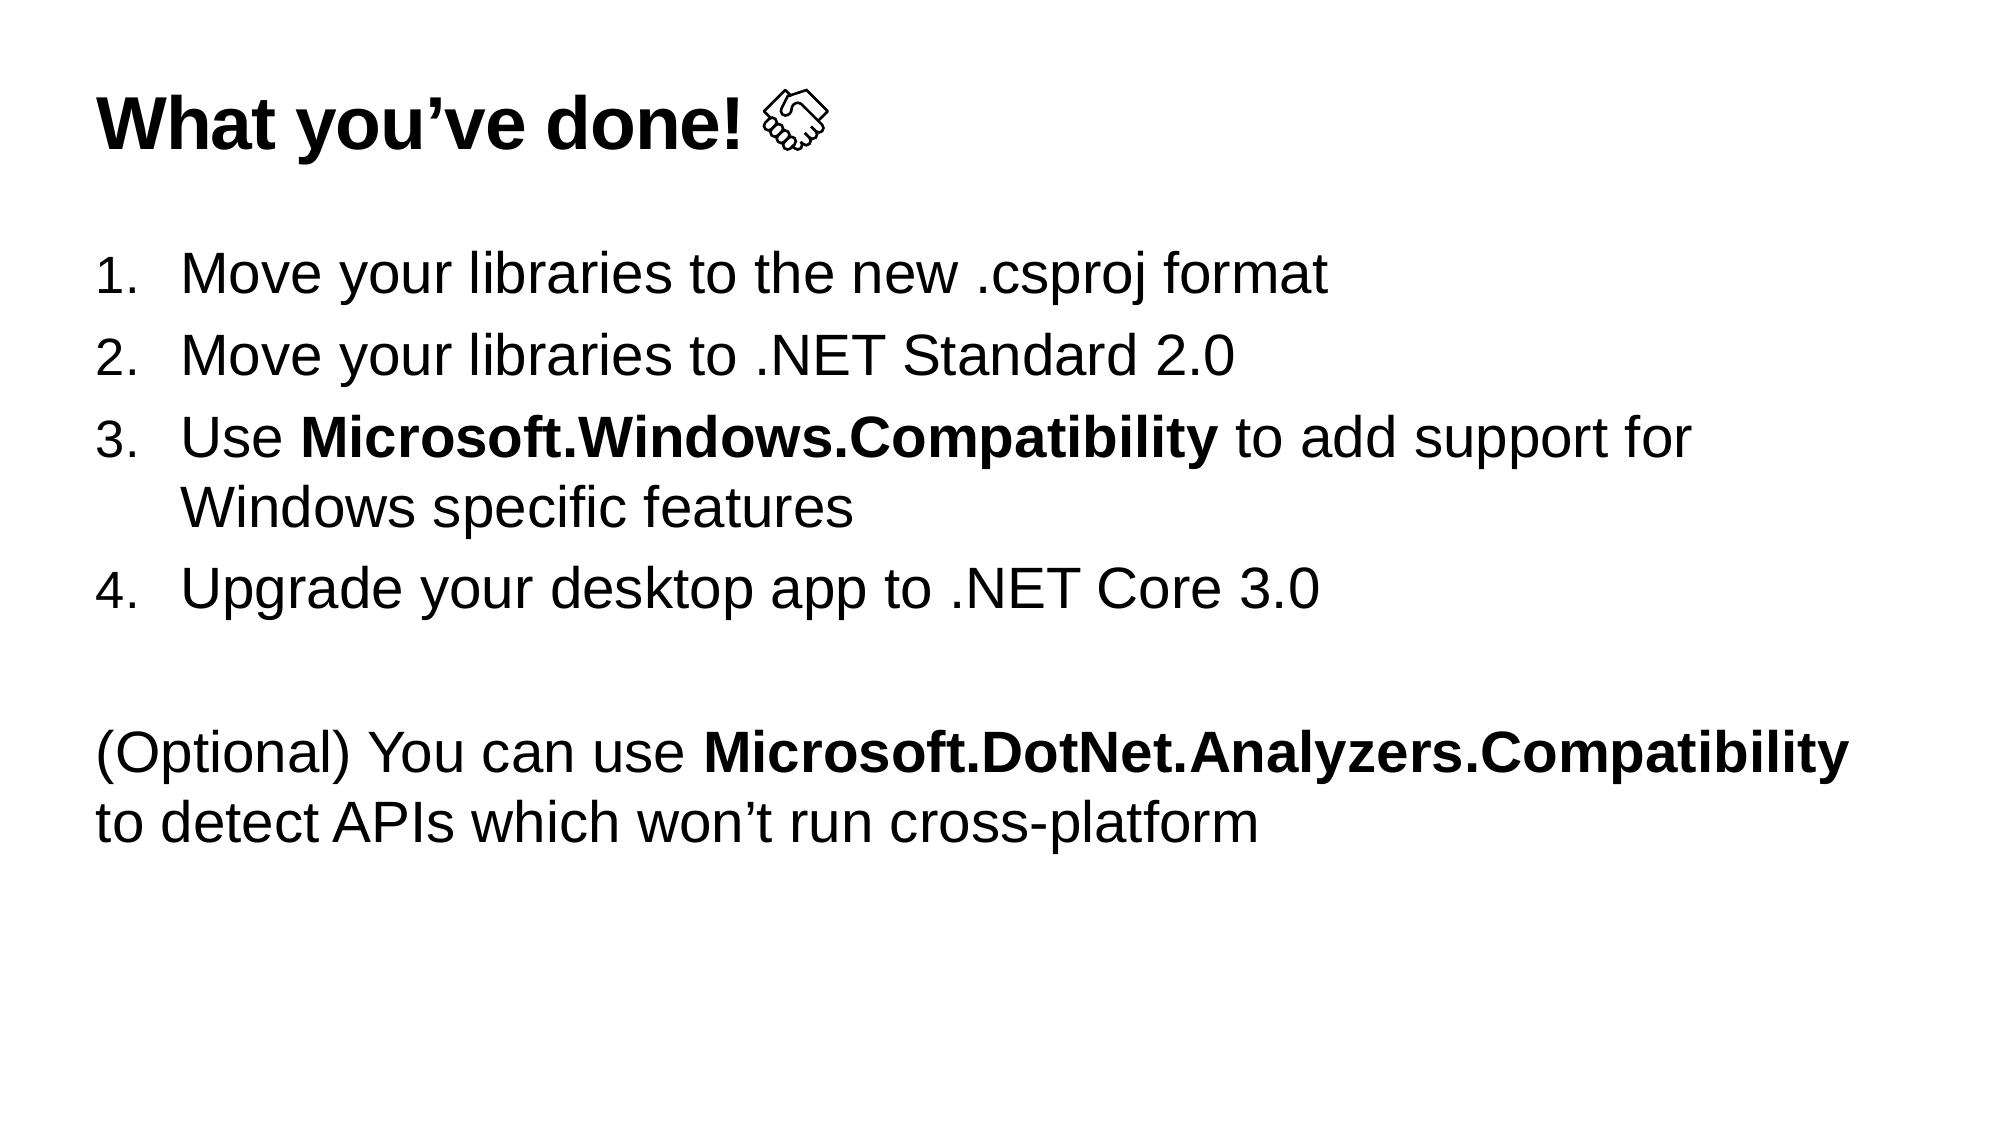

# What you’ve done!

Move your libraries to the new .csproj format
Move your libraries to .NET Standard 2.0
Use Microsoft.Windows.Compatibility to add support for Windows specific features
Upgrade your desktop app to .NET Core 3.0

(Optional) You can use Microsoft.DotNet.Analyzers.Compatibility to detect APIs which won’t run cross-platform